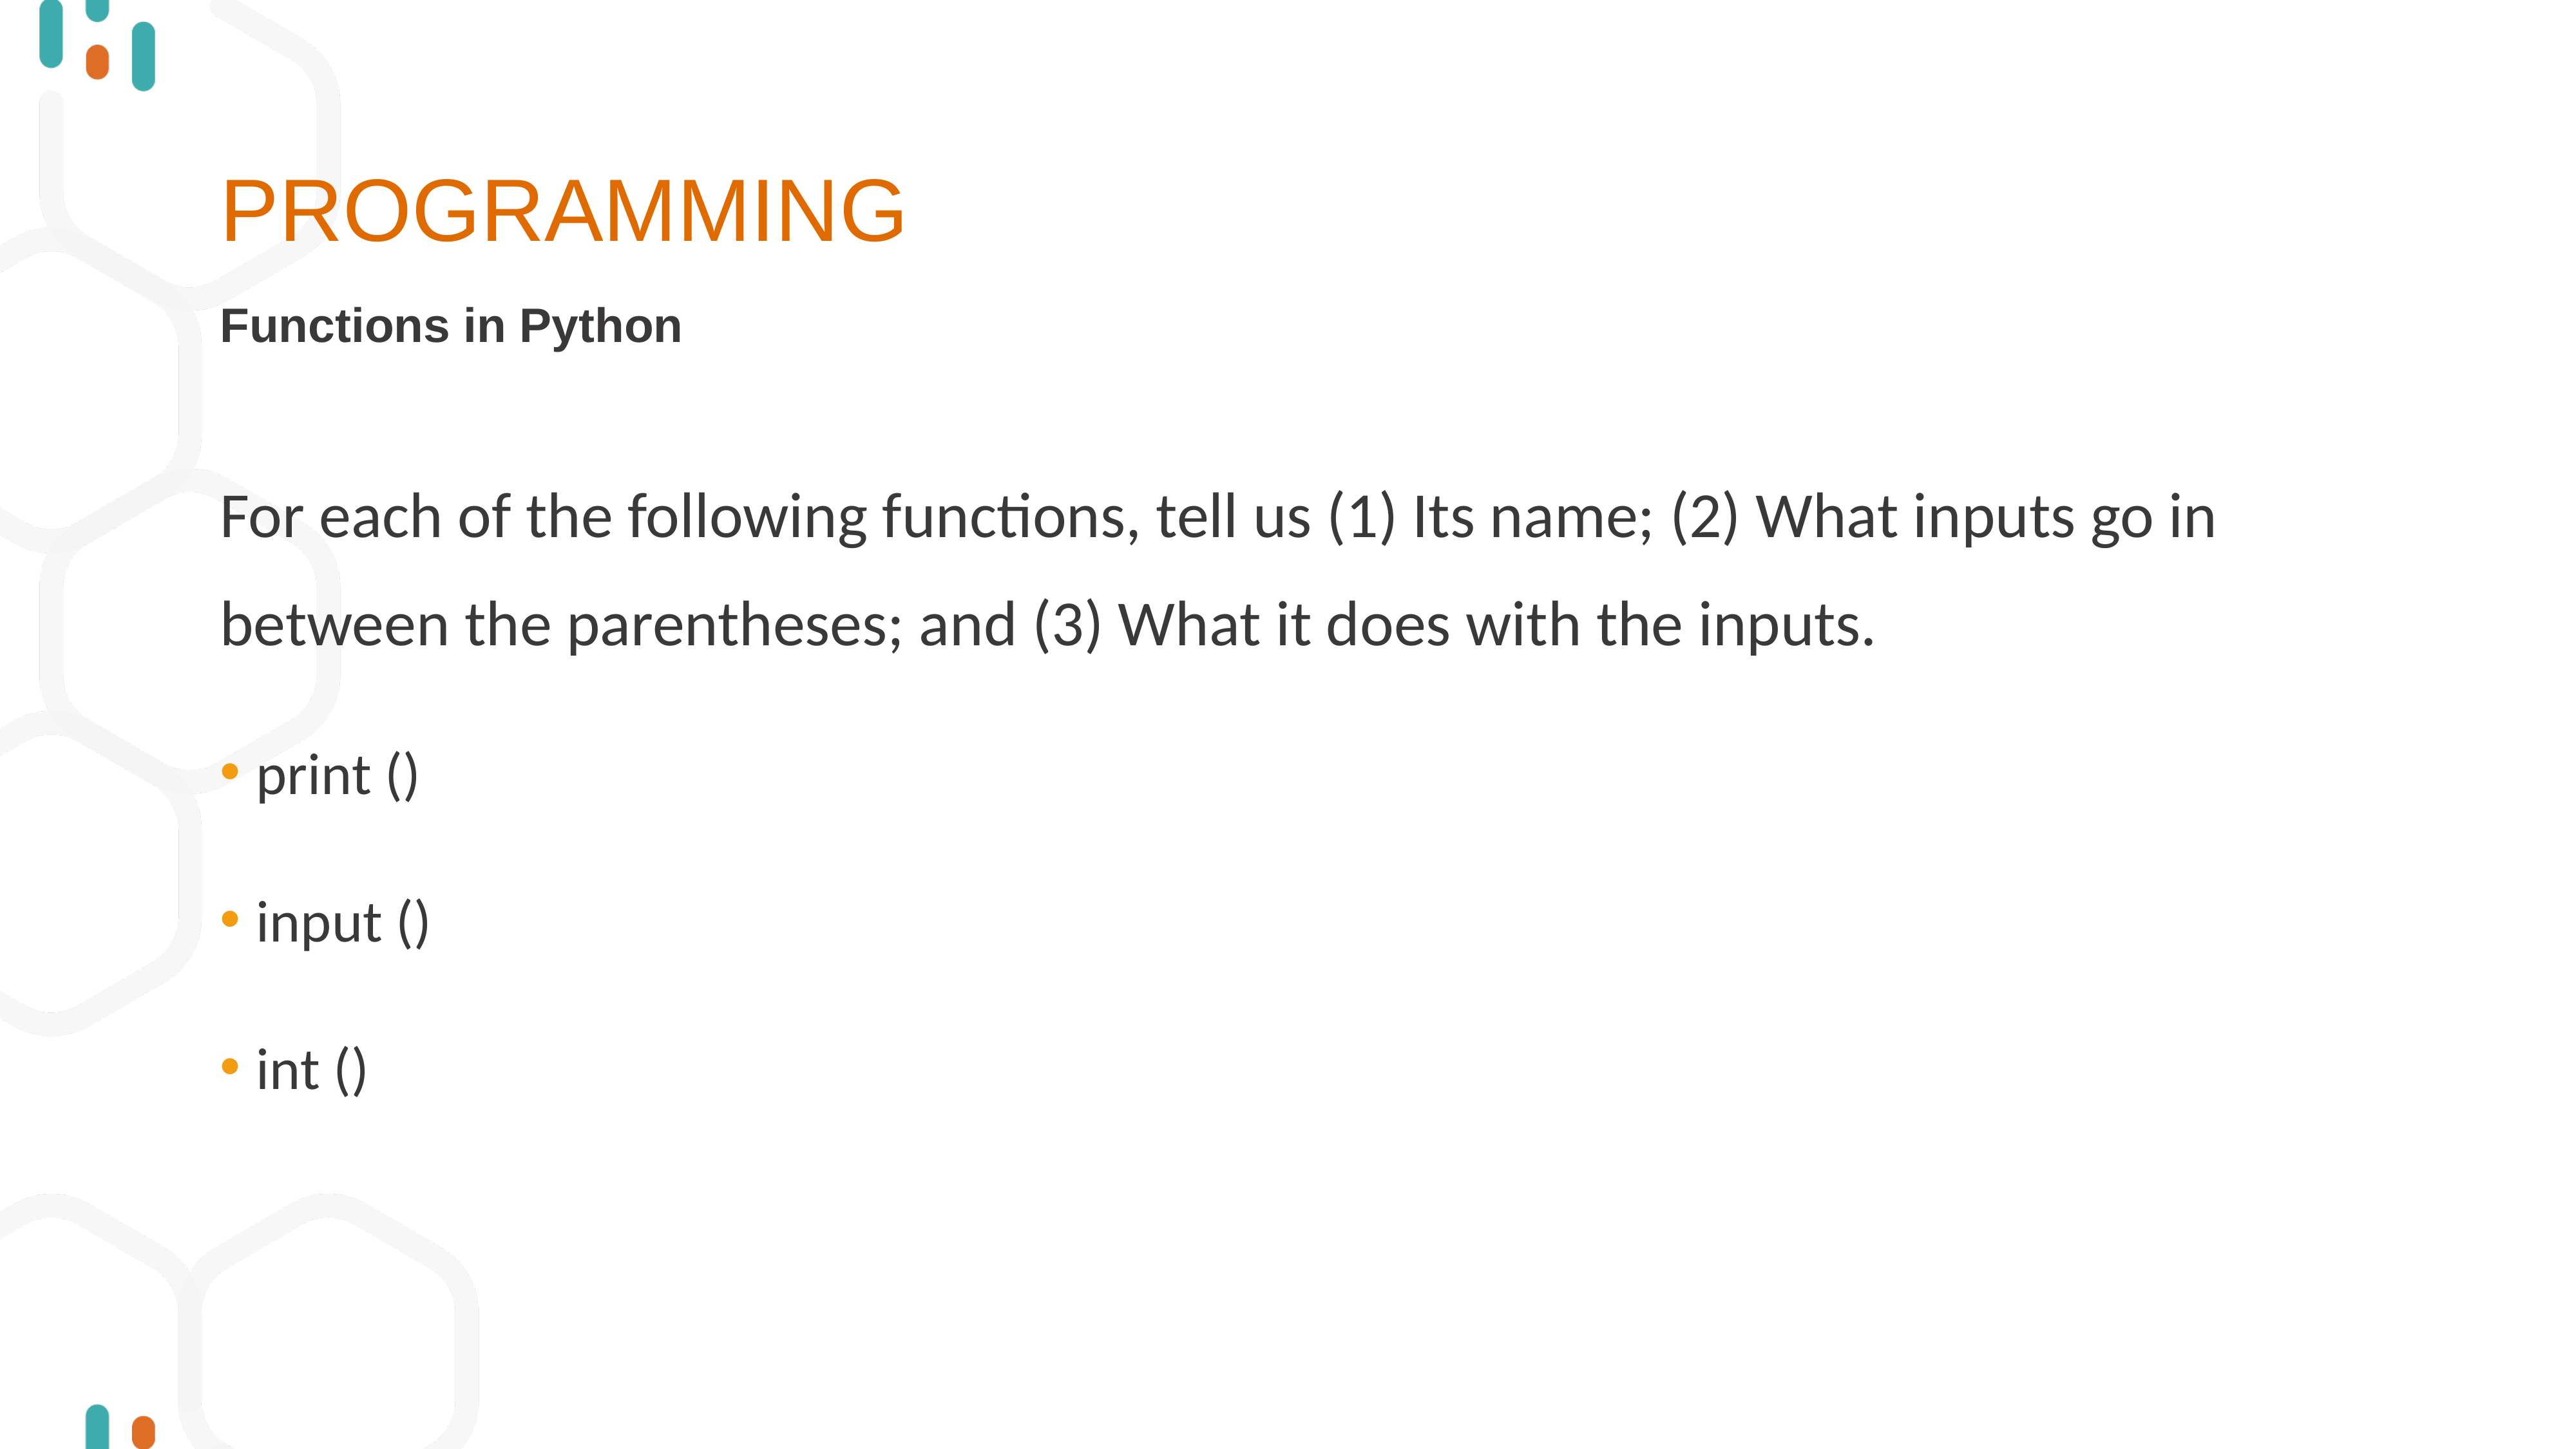

# PROGRAMMING
Functions in Python
For each of the following functions, tell us (1) Its name; (2) What inputs go in between the parentheses; and (3) What it does with the inputs.
print ()
input ()
int ()